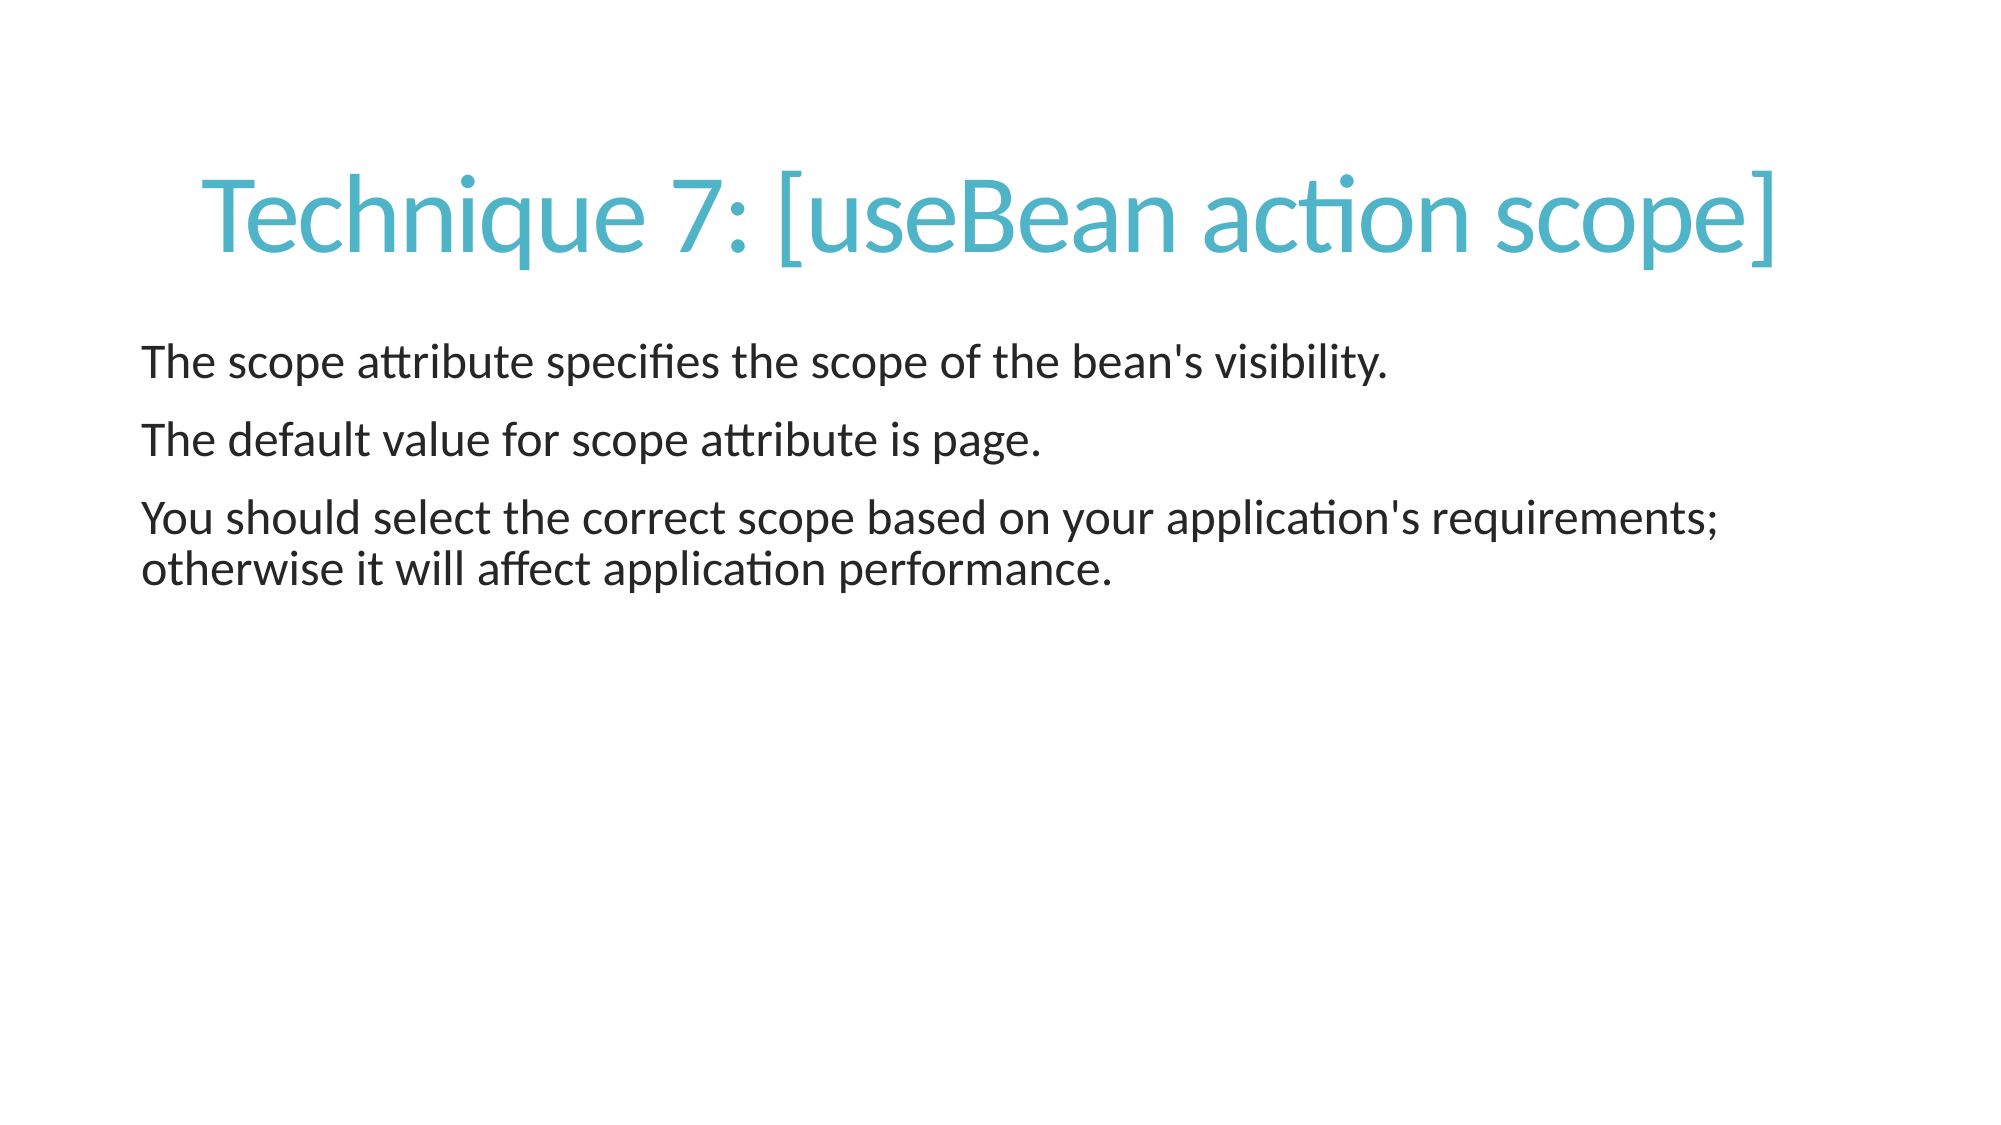

# Technique 7: [useBean action scope]
The scope attribute specifies the scope of the bean's visibility.
The default value for scope attribute is page.
You should select the correct scope based on your application's requirements; otherwise it will affect application performance.